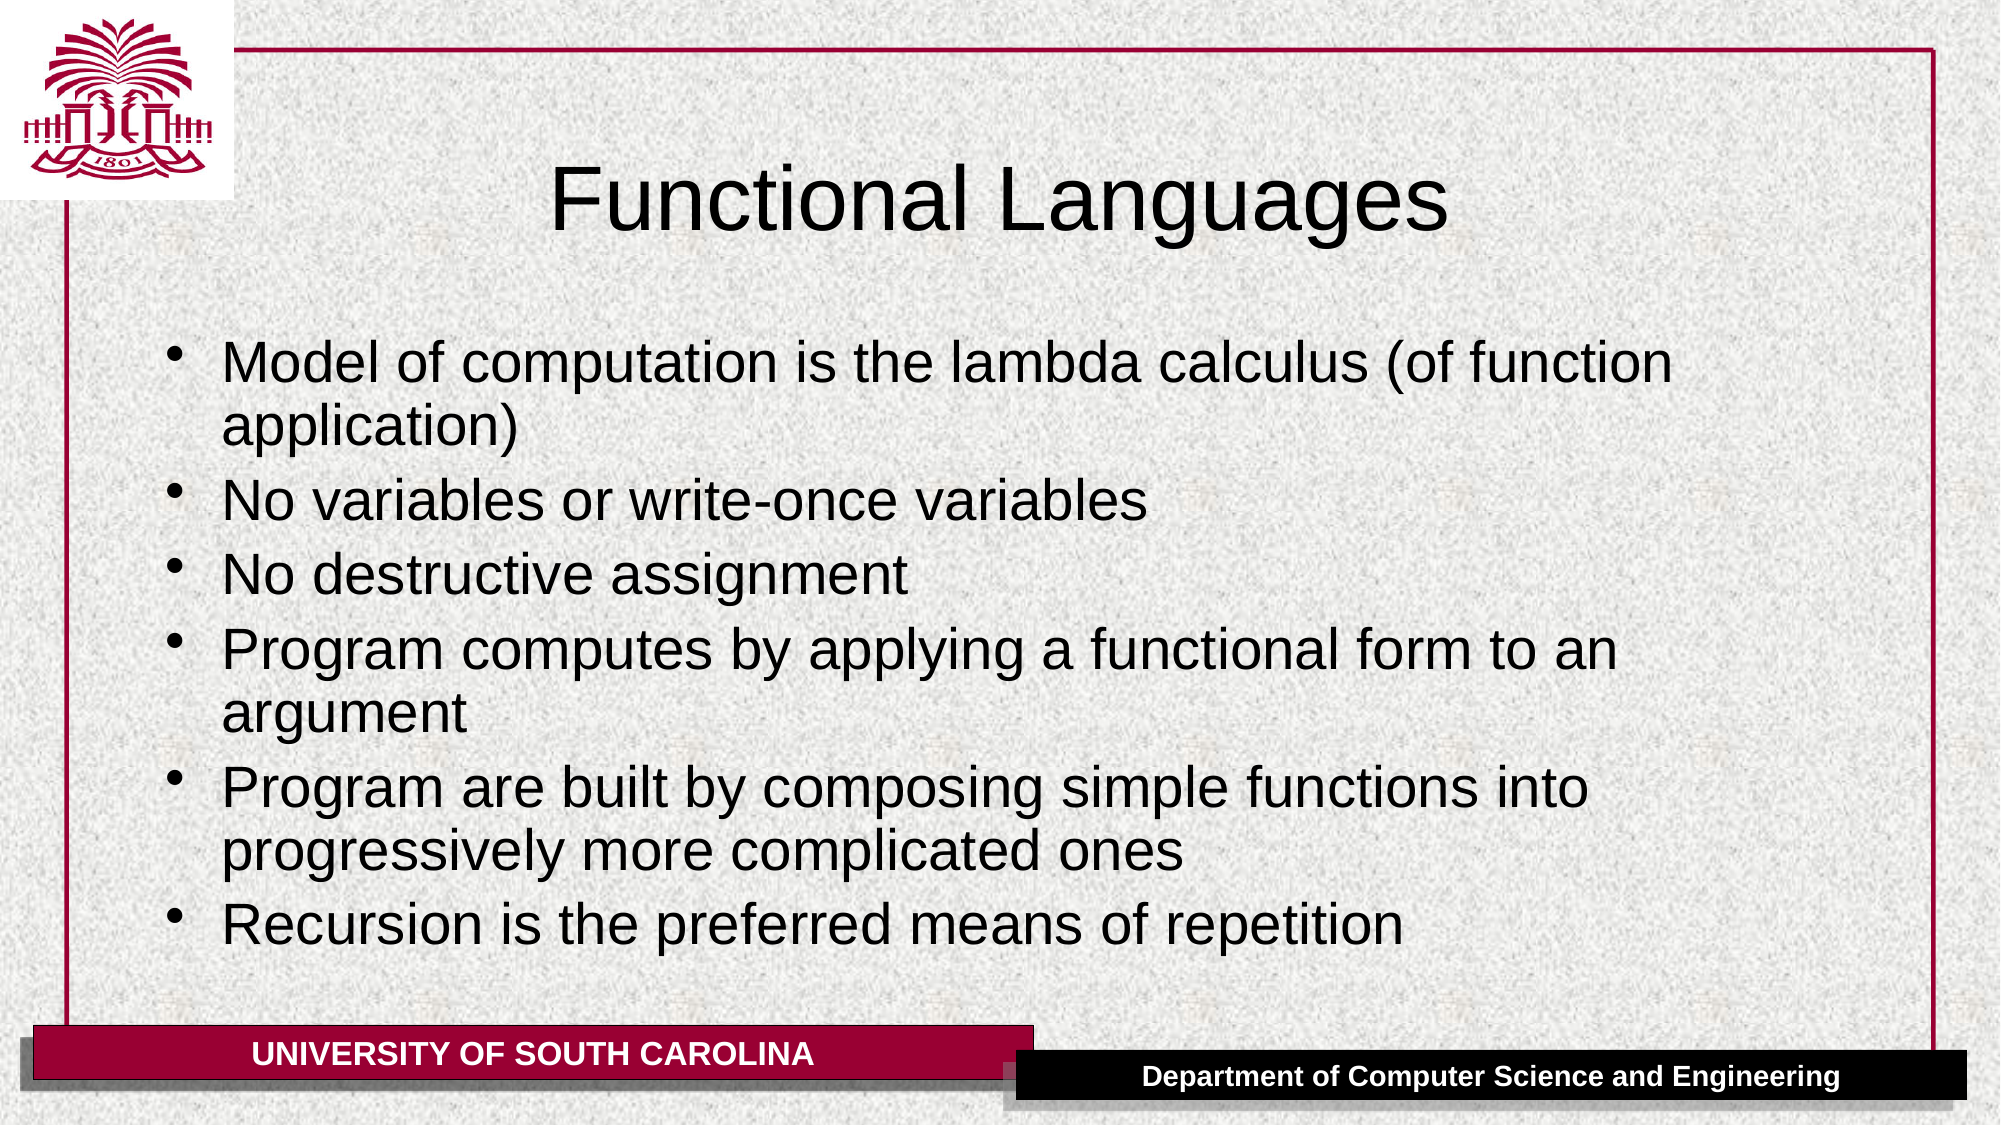

# Functional Languages
Model of computation is the lambda calculus (of function application)
No variables or write-once variables
No destructive assignment
Program computes by applying a functional form to an argument
Program are built by composing simple functions into progressively more complicated ones
Recursion is the preferred means of repetition